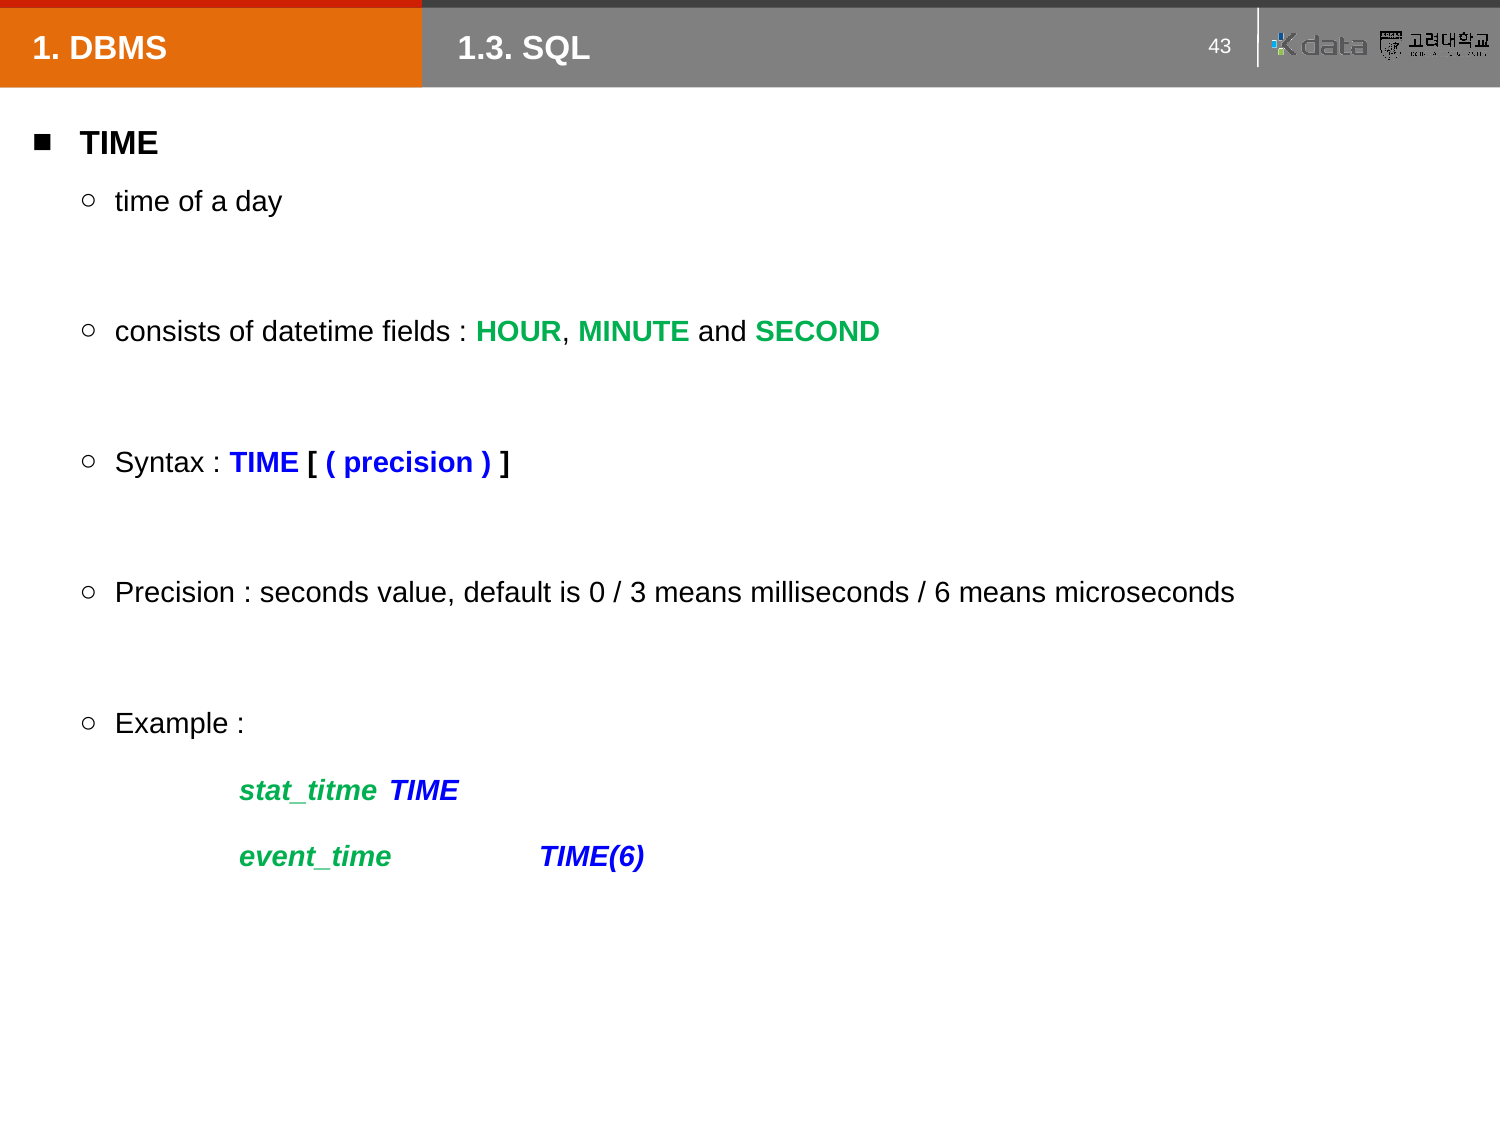

1. DBMS
1.3. SQL
TIME
time of a day

consists of datetime fields : HOUR, MINUTE and SECOND

Syntax : TIME [ ( precision ) ]

Precision : seconds value, default is 0 / 3 means milliseconds / 6 means microseconds

Example :
stat_titme	TIME
event_time	TIME(6)